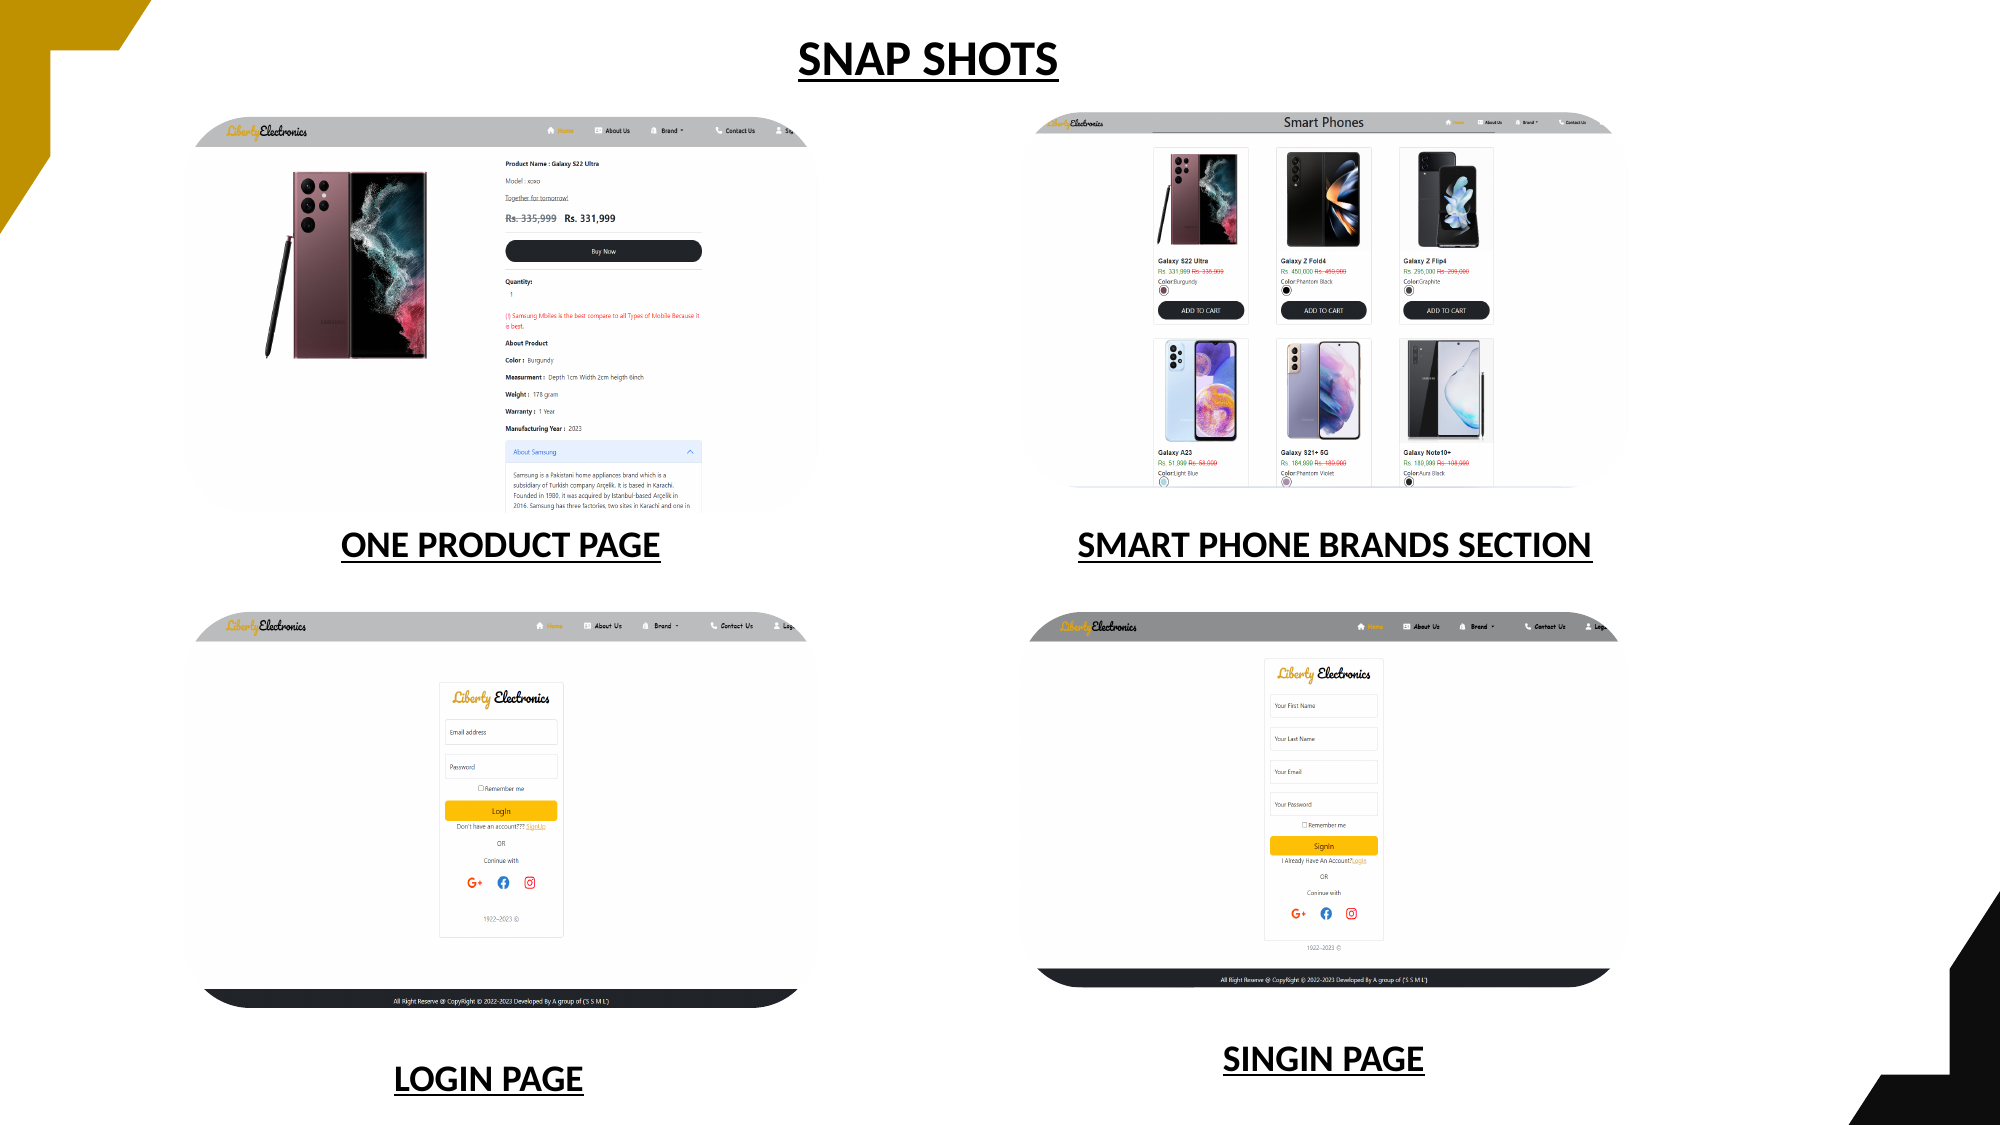

SNAP SHOTS

ONE PRODUCT PAGE
SMART PHONE BRANDS SECTION

SINGIN PAGE
LOGIN PAGE